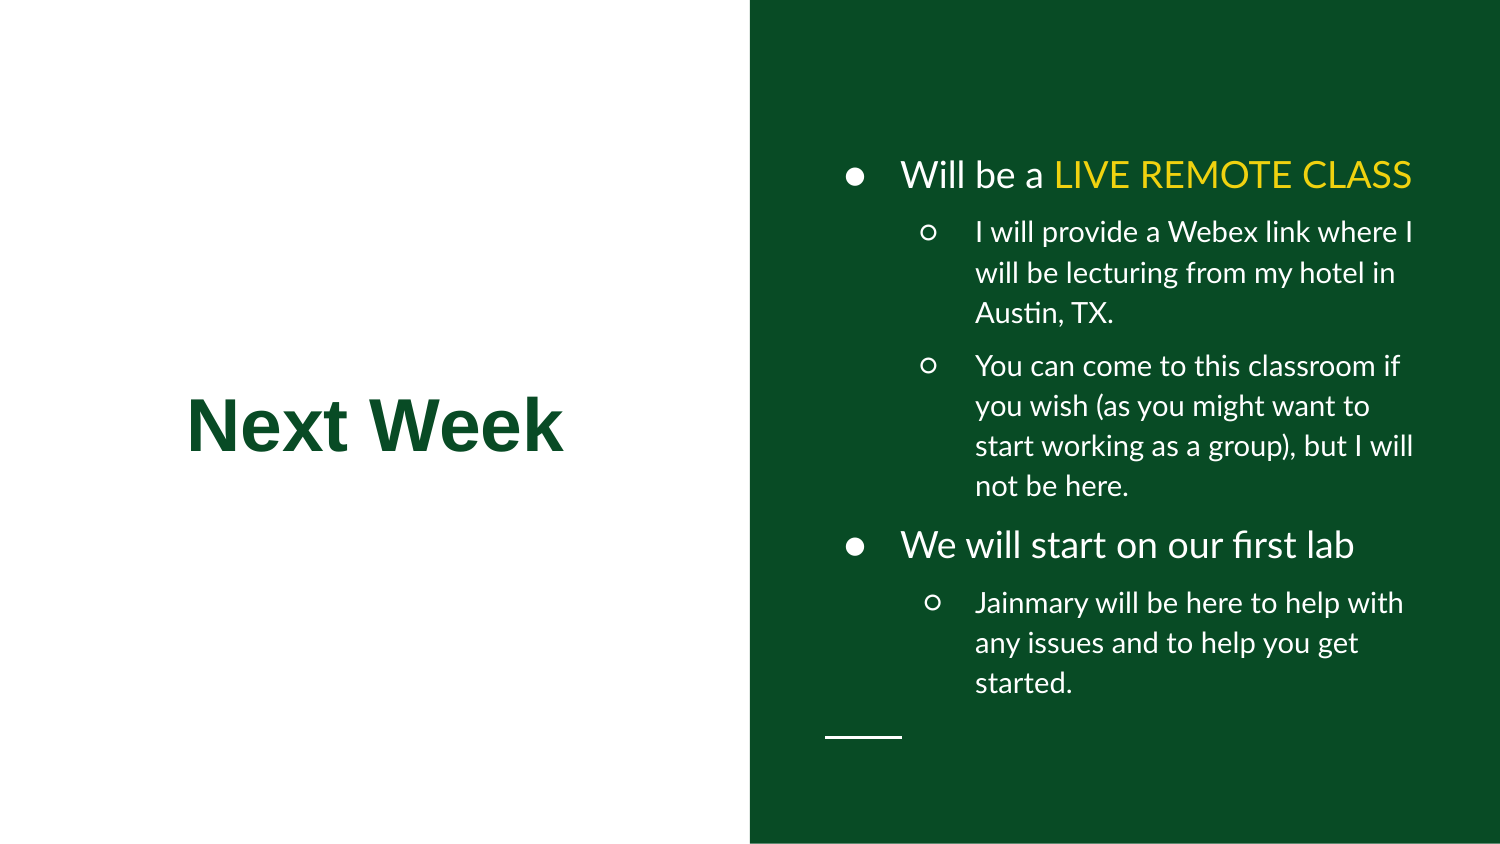

Will be a LIVE REMOTE CLASS
I will provide a Webex link where I will be lecturing from my hotel in Austin, TX.
You can come to this classroom if you wish (as you might want to start working as a group), but I will not be here.
We will start on our first lab
Jainmary will be here to help with any issues and to help you get started.
# Next Week